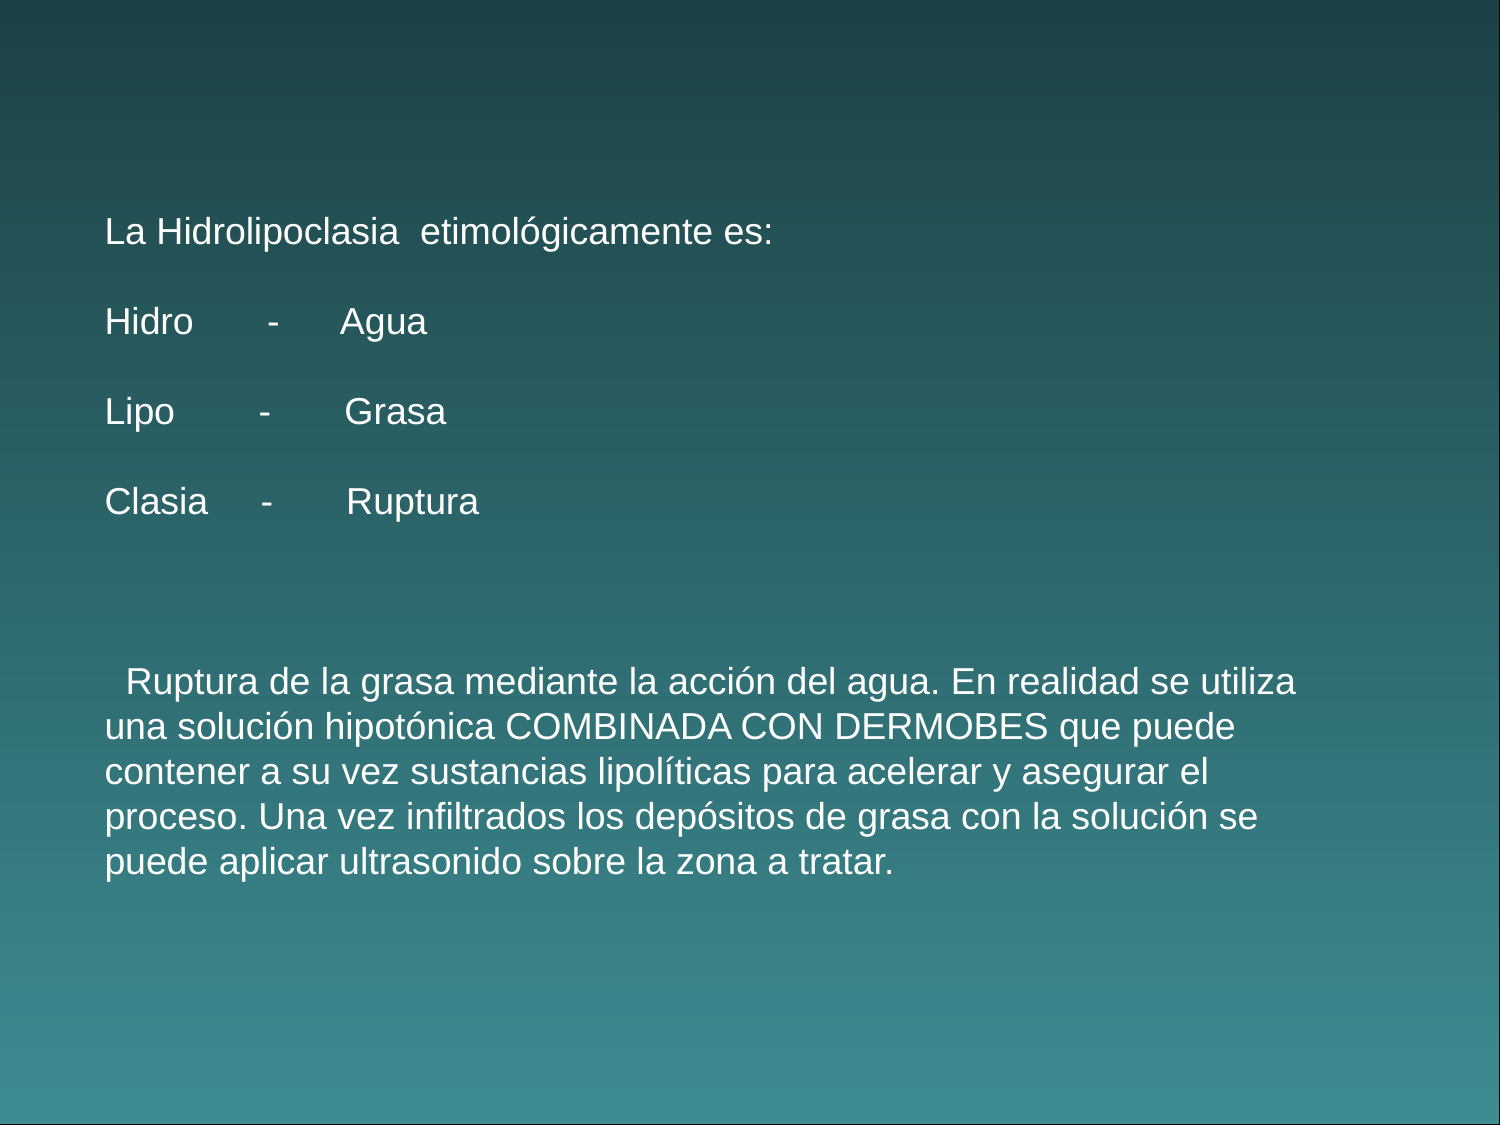

La Hidrolipoclasia  etimológicamente es:

Hidro       -      Agua

Lipo        -       Grasa

Clasia     -       Ruptura

  Ruptura de la grasa mediante la acción del agua. En realidad se utiliza una solución hipotónica COMBINADA CON DERMOBES que puede contener a su vez sustancias lipolíticas para acelerar y asegurar el proceso. Una vez infiltrados los depósitos de grasa con la solución se puede aplicar ultrasonido sobre la zona a tratar.